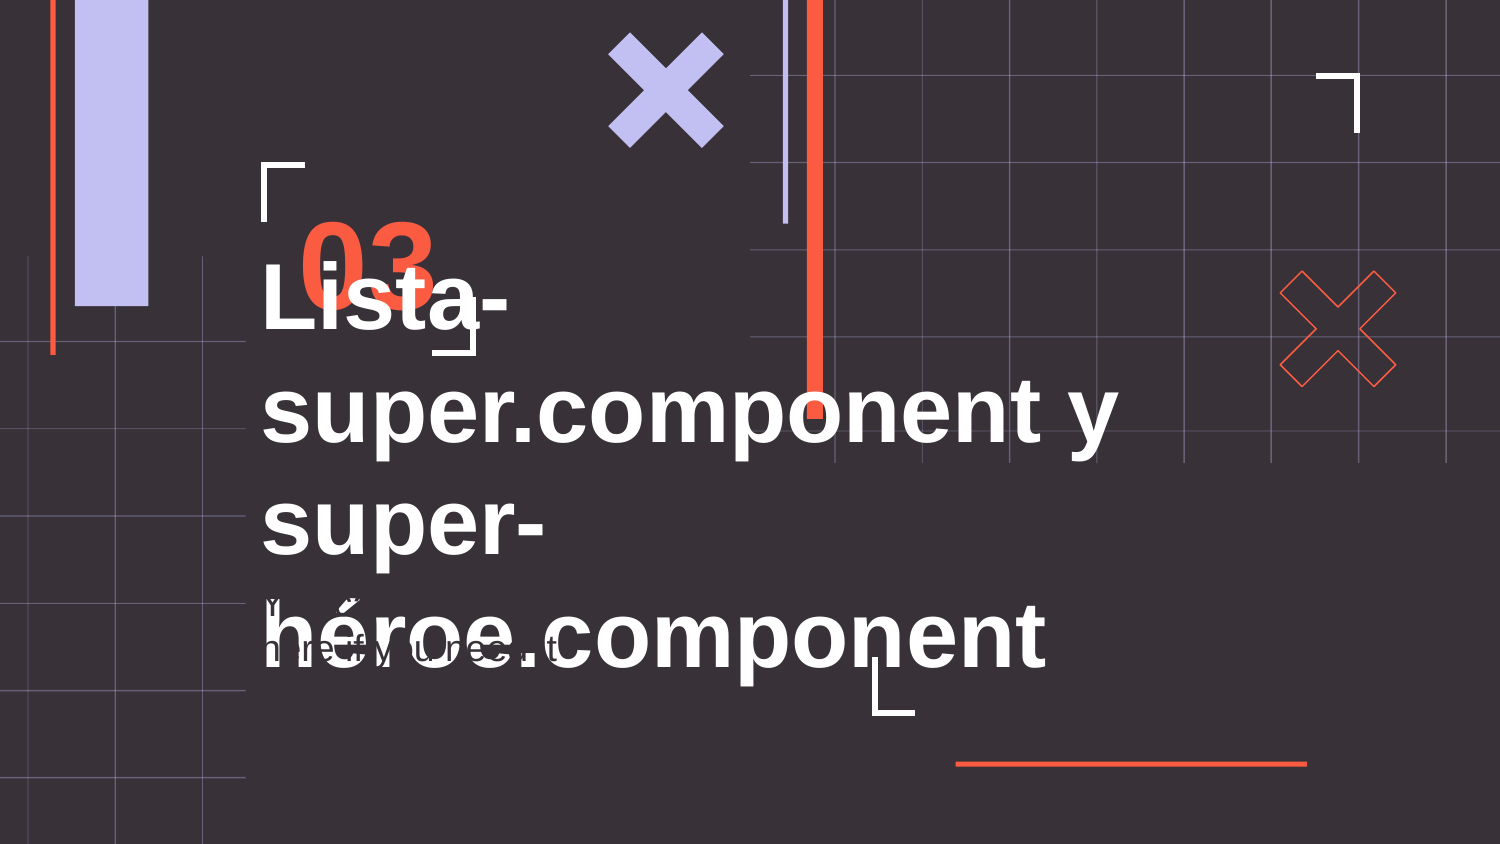

03

# Lista-super.component y super-héroe.component
You can enter a subtitle here if you need it